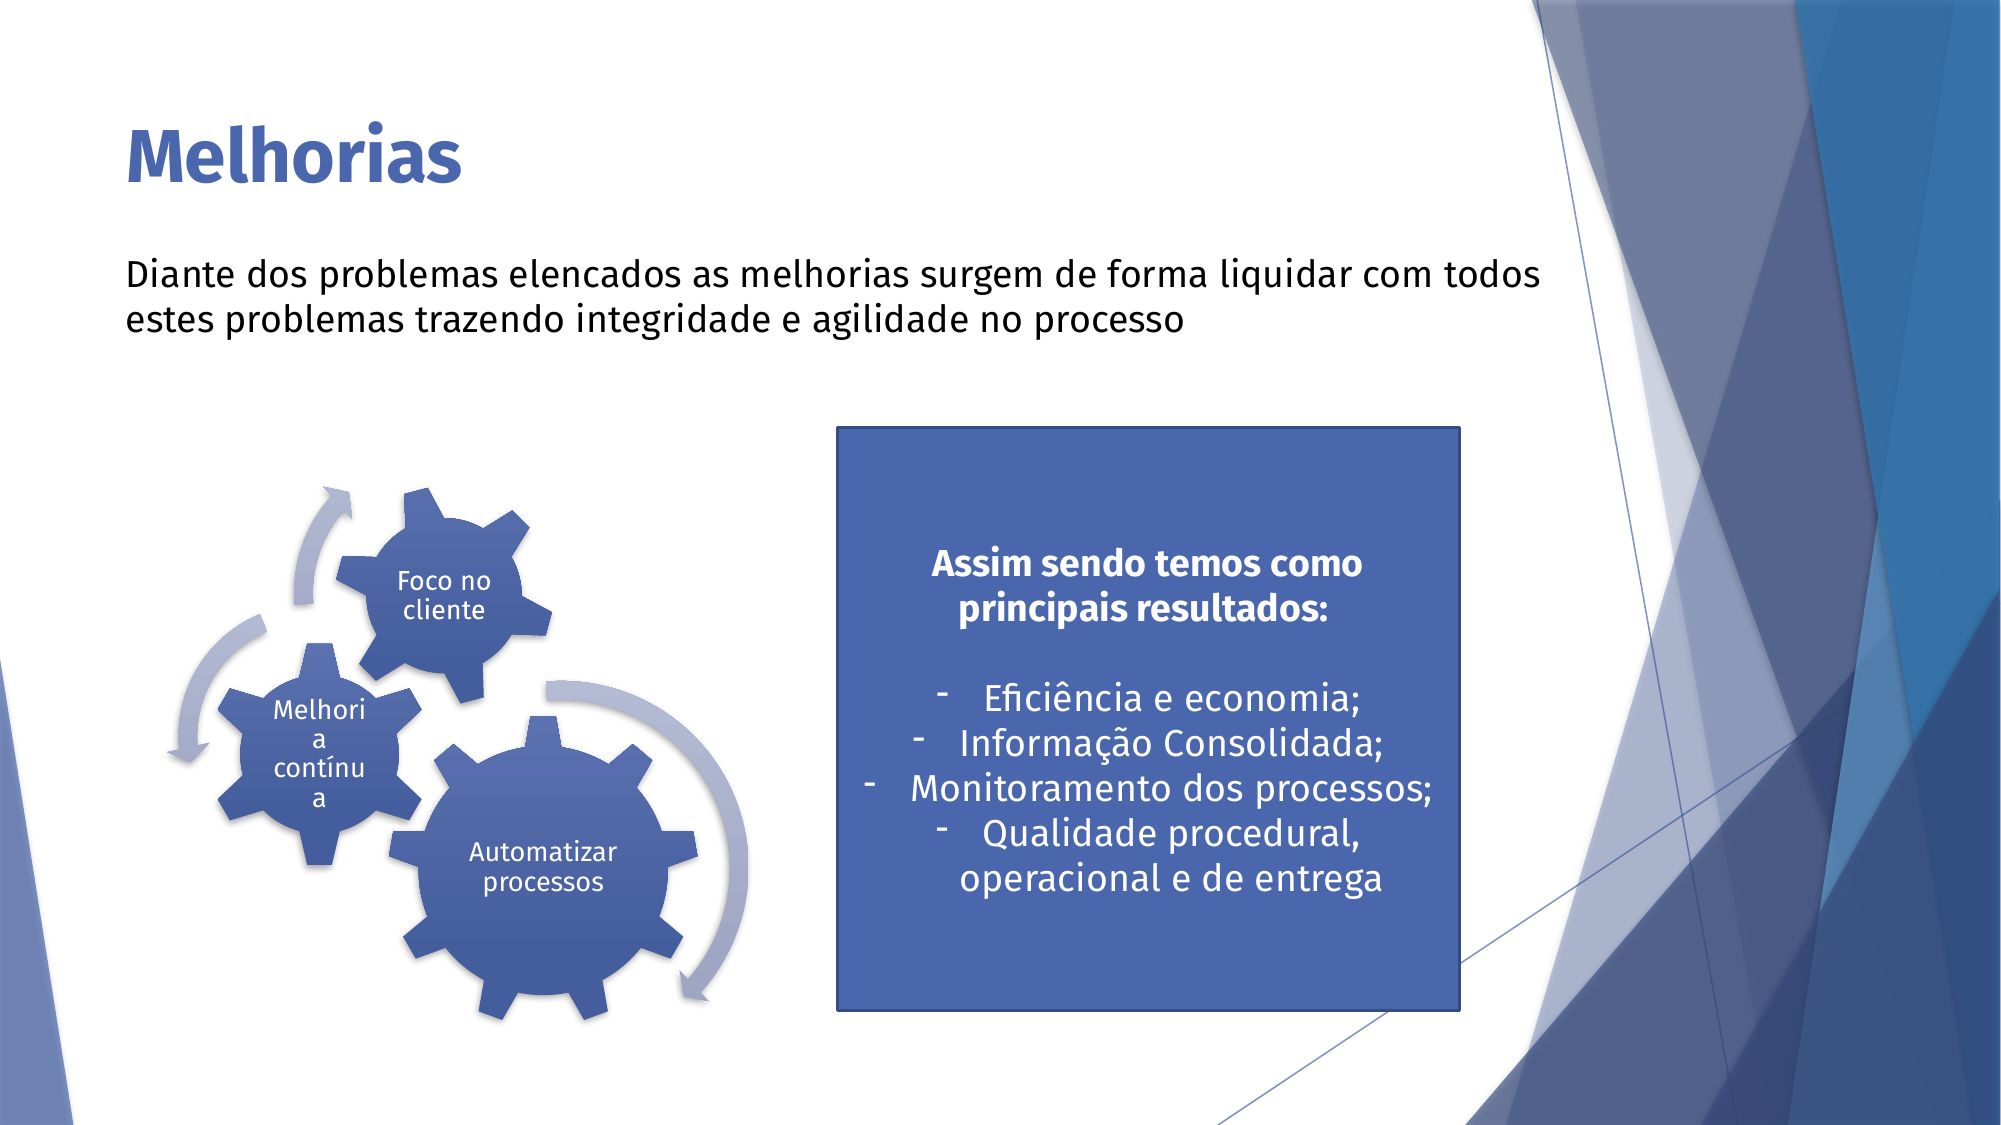

# Melhorias
Diante dos problemas elencados as melhorias surgem de forma liquidar com todos estes problemas trazendo integridade e agilidade no processo
Assim sendo temos como principais resultados:

Eficiência e economia;
Informação Consolidada;
Monitoramento dos processos;
Qualidade procedural, operacional e de entrega
Automatizar processos
Melhoria contínua
Foco no cliente